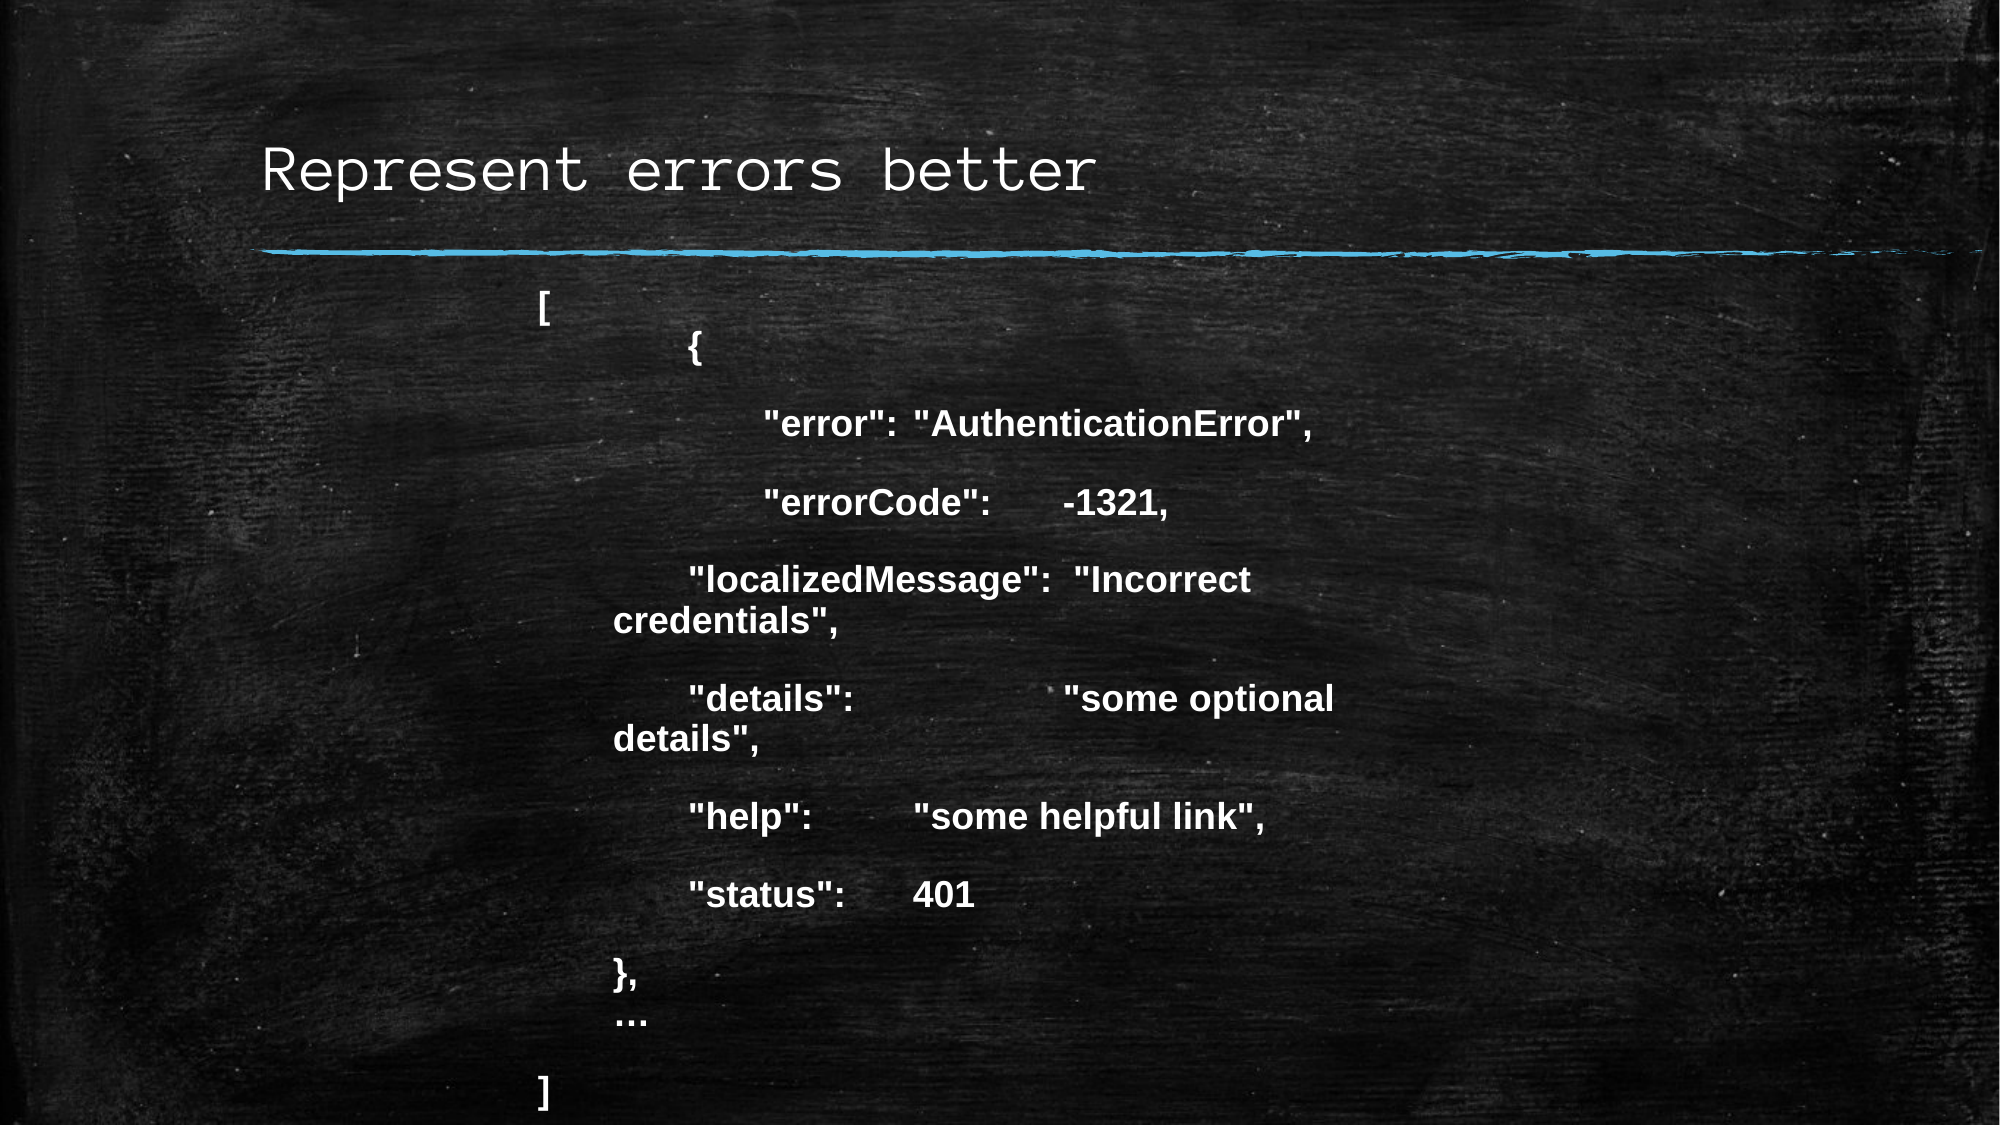

# Represent errors better
[
	{
	"error": 	"AuthenticationError",
	"errorCode":	-1321,
"localizedMessage":  "Incorrect credentials",
"details":		"some optional details",
"help": 	"some helpful link",
"status": 	401
},
…
]